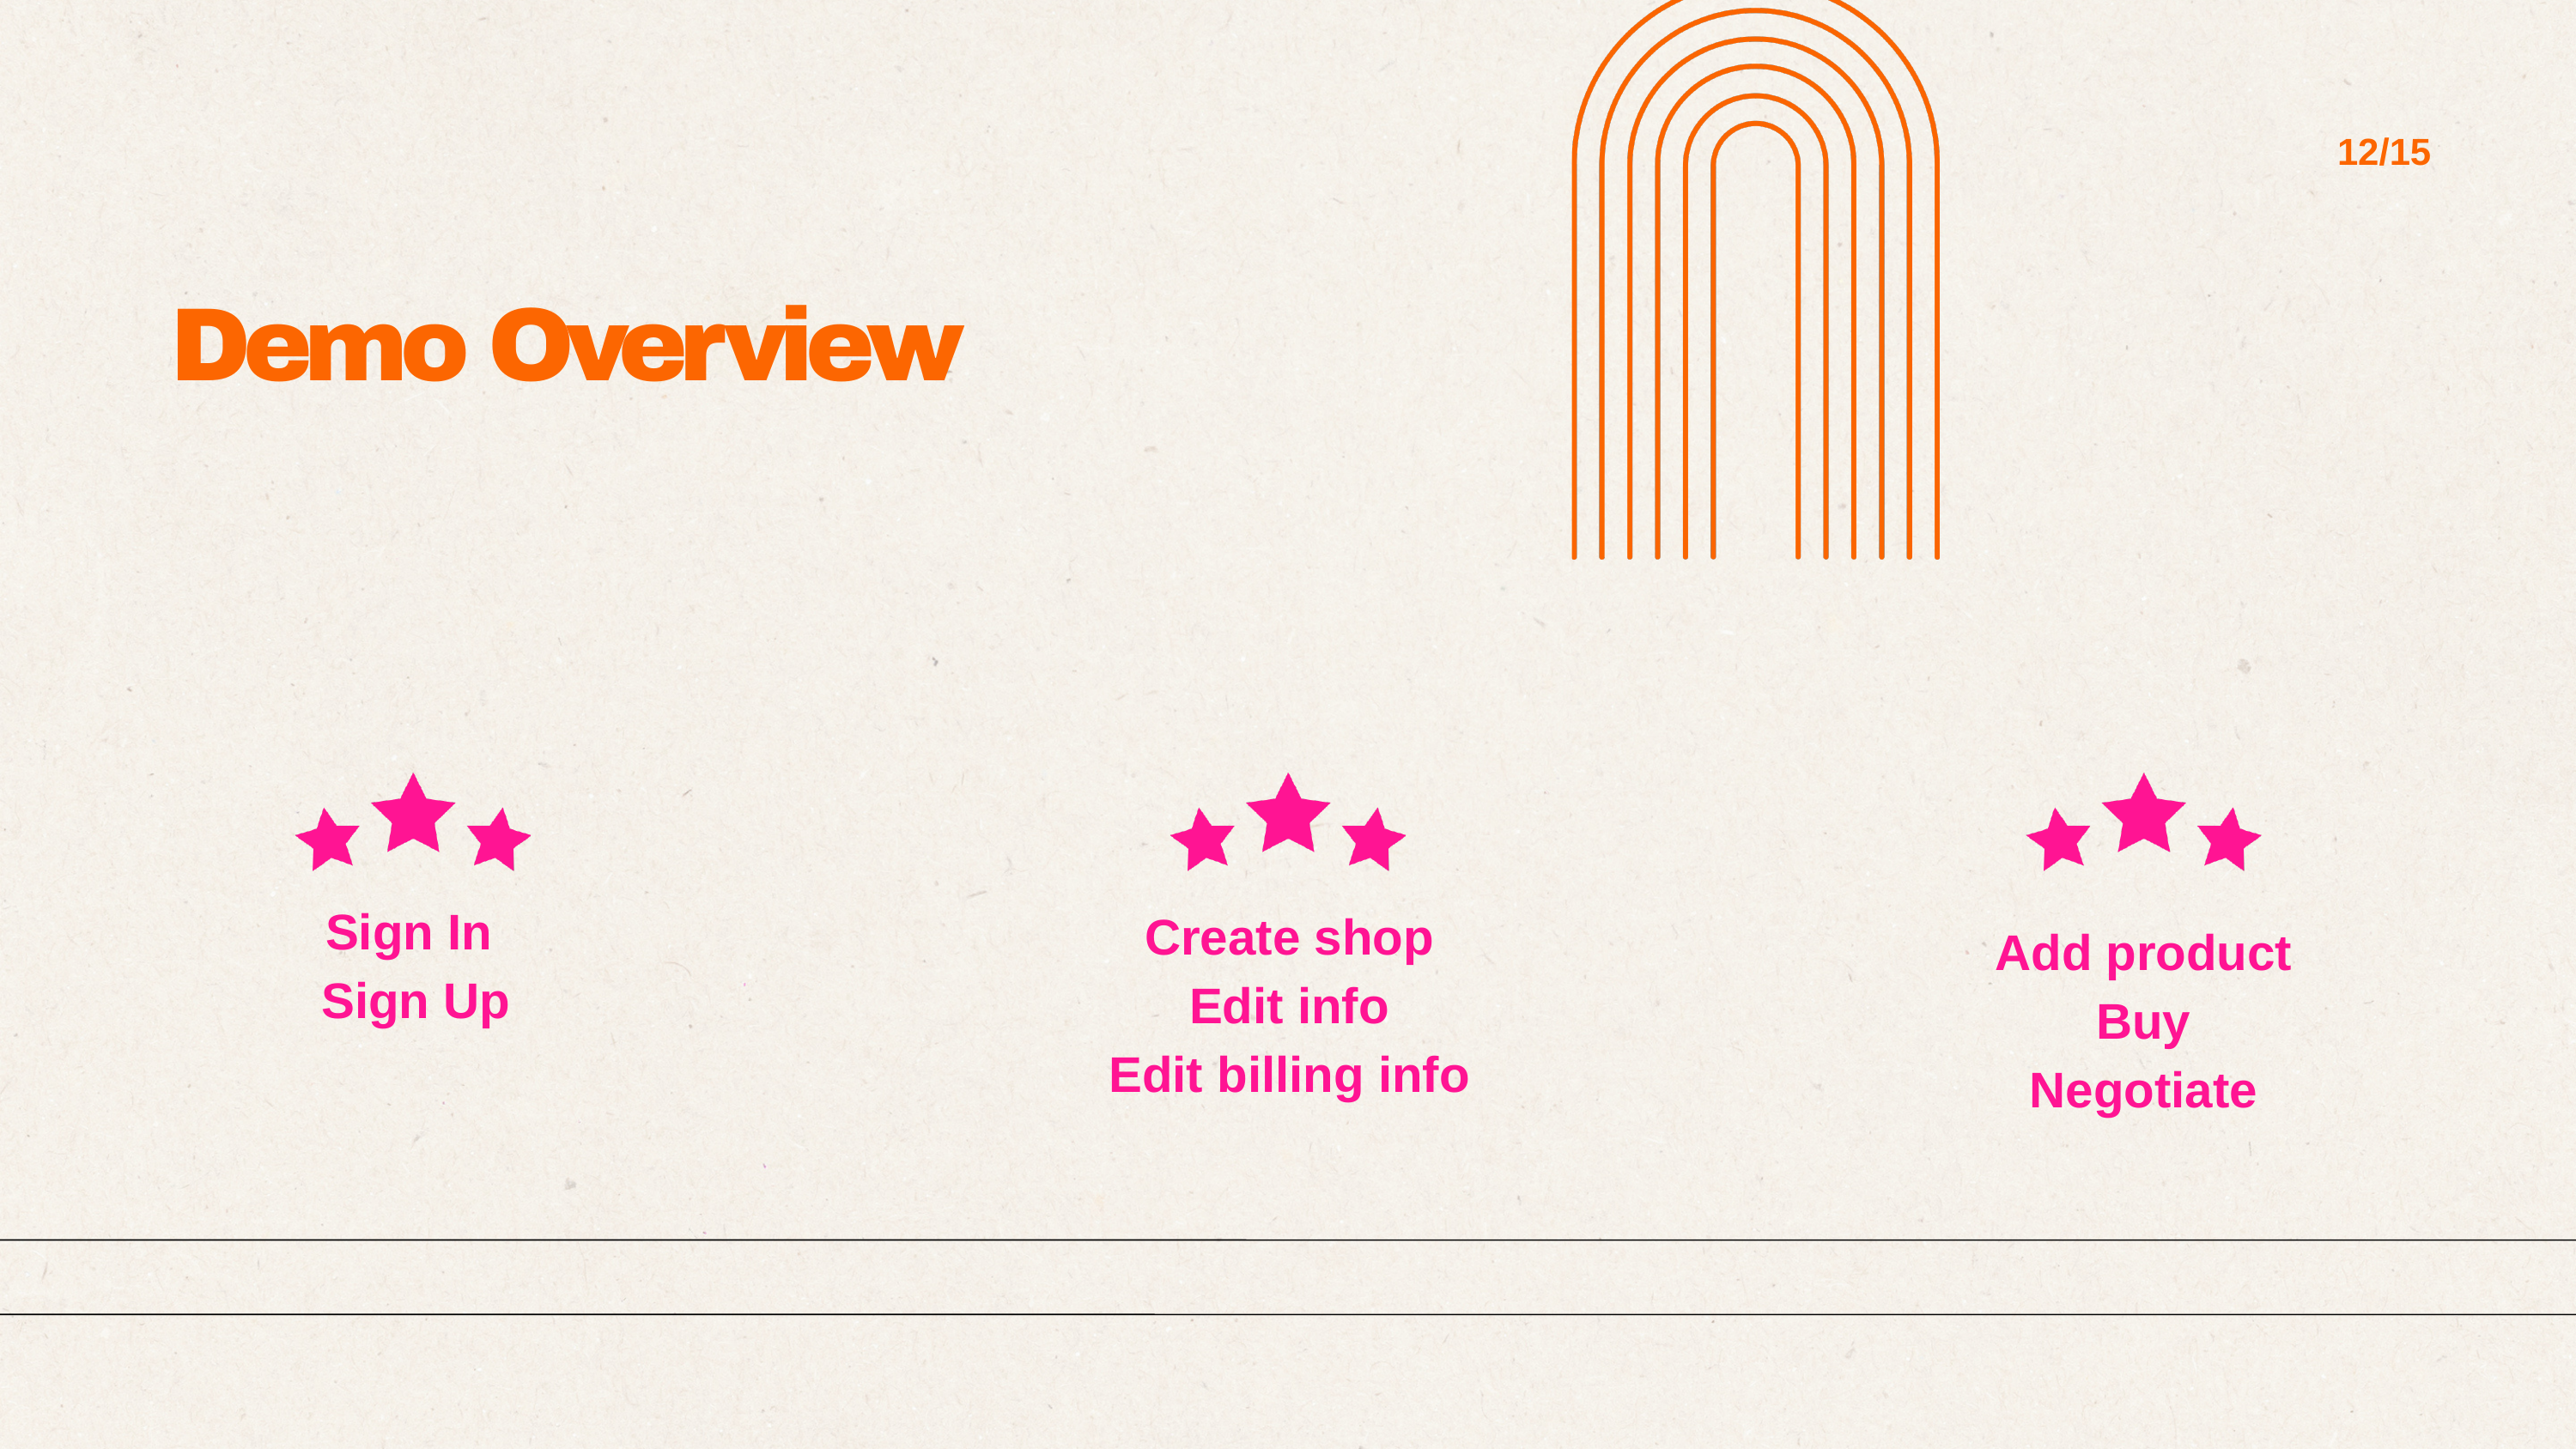

12/15
Demo Overview

Sign In
Sign Up
Create shop
 Edit info
Edit billing info
Add product
 Buy
Negotiate